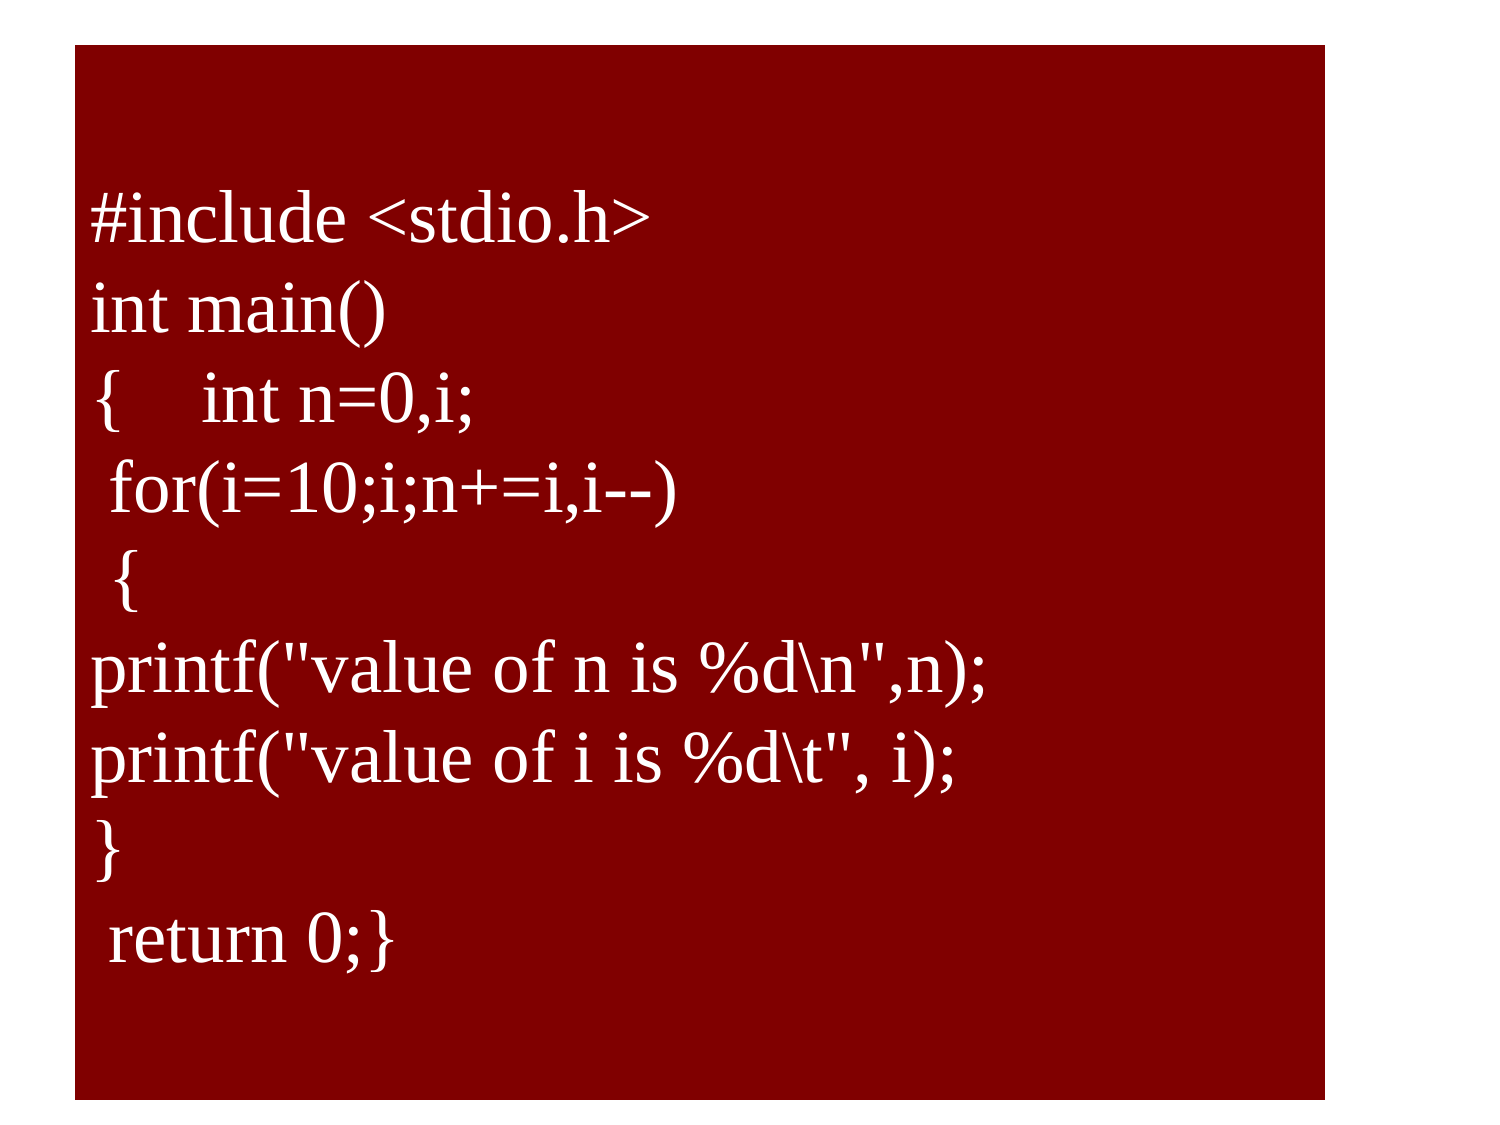

# #include <stdio.h> int main() {    int n=0,i; for(i=10;i;n+=i,i--) { printf("value of n is %d\n",n); printf("value of i is %d\t", i); } return 0;}